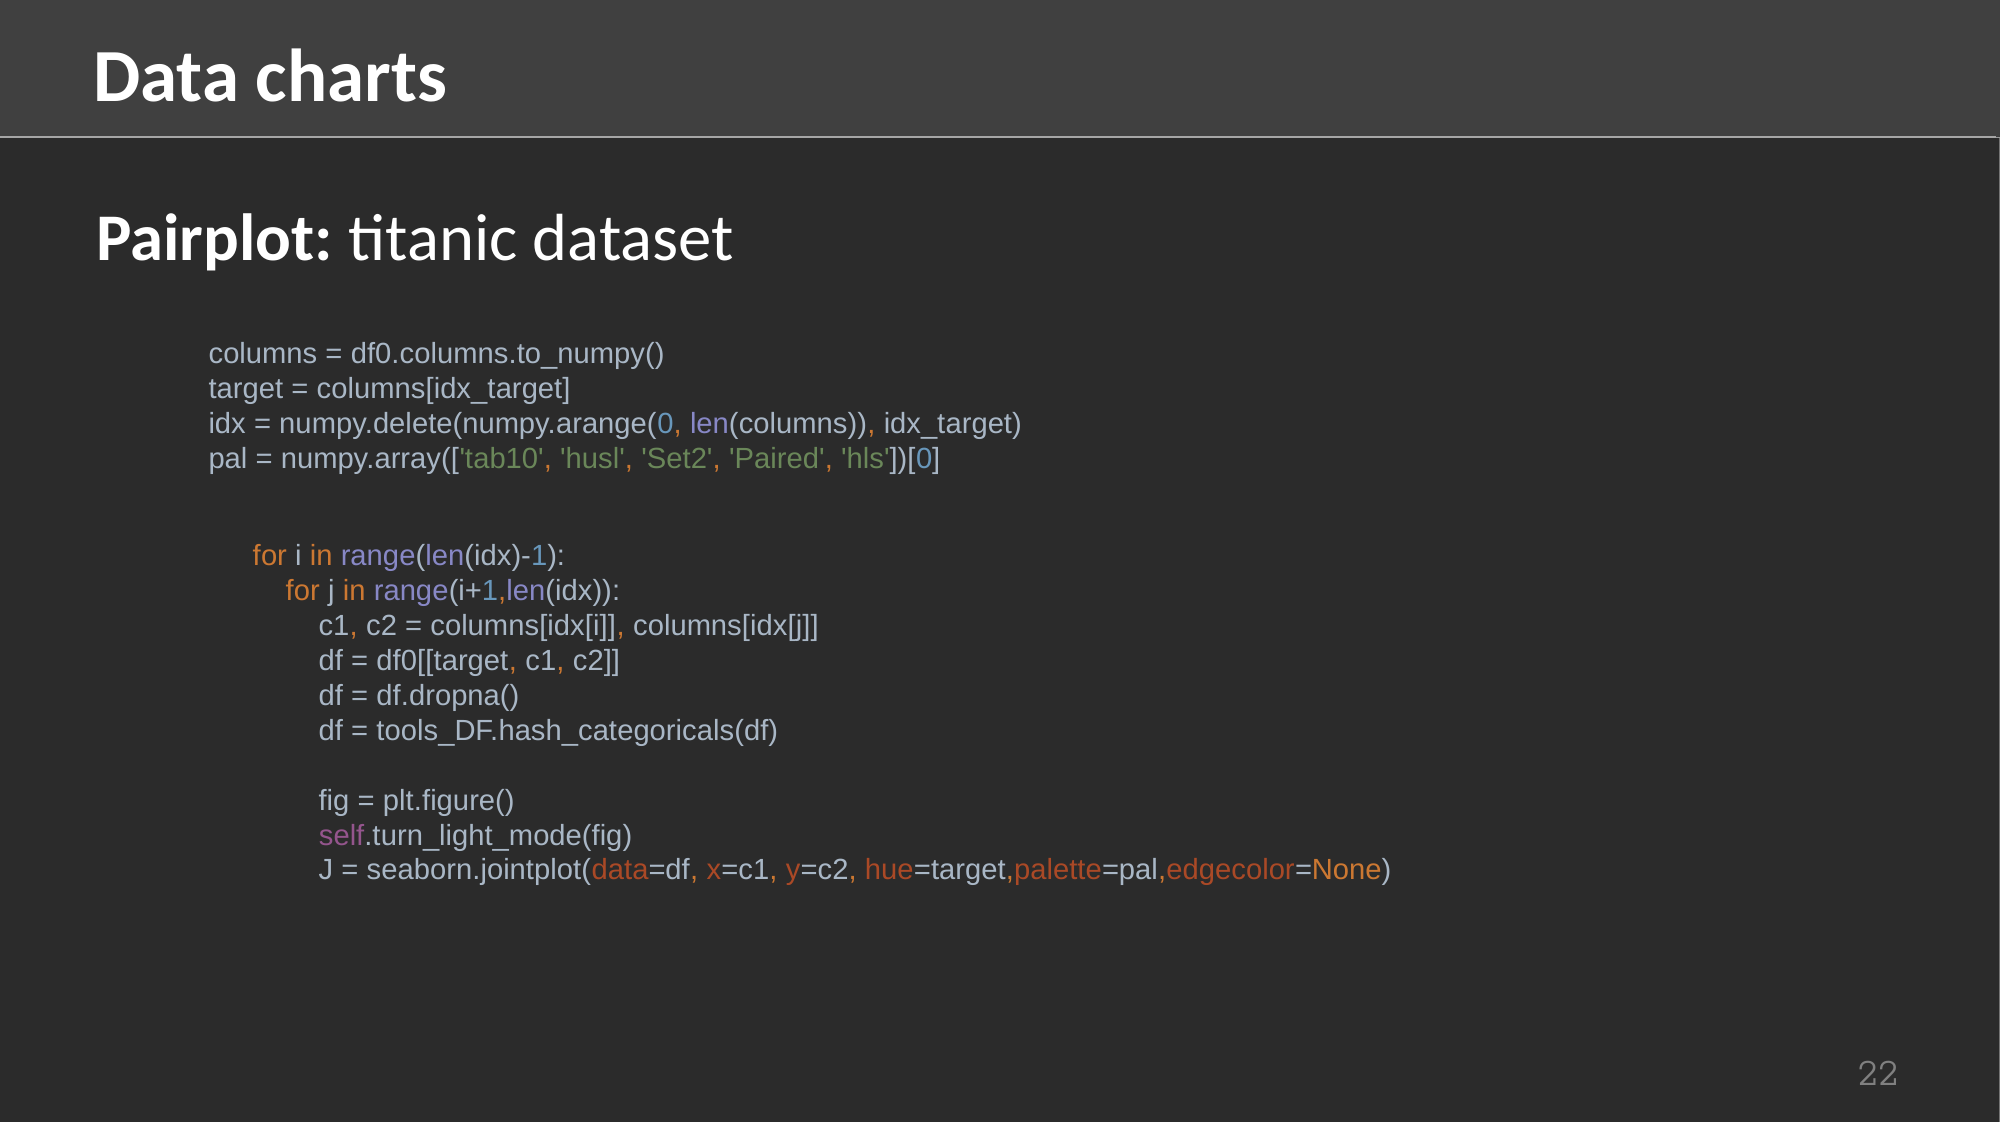

Data charts
Pairplot: titanic dataset
columns = df0.columns.to_numpy()
target = columns[idx_target]
idx = numpy.delete(numpy.arange(0, len(columns)), idx_target)
pal = numpy.array(['tab10', 'husl', 'Set2', 'Paired', 'hls'])[0]
for i in range(len(idx)-1):
    for j in range(i+1,len(idx)):
        c1, c2 = columns[idx[i]], columns[idx[j]]
        df = df0[[target, c1, c2]]
        df = df.dropna()
        df = tools_DF.hash_categoricals(df)
        fig = plt.figure()
        self.turn_light_mode(fig)
        J = seaborn.jointplot(data=df, x=c1, y=c2, hue=target,palette=pal,edgecolor=None)